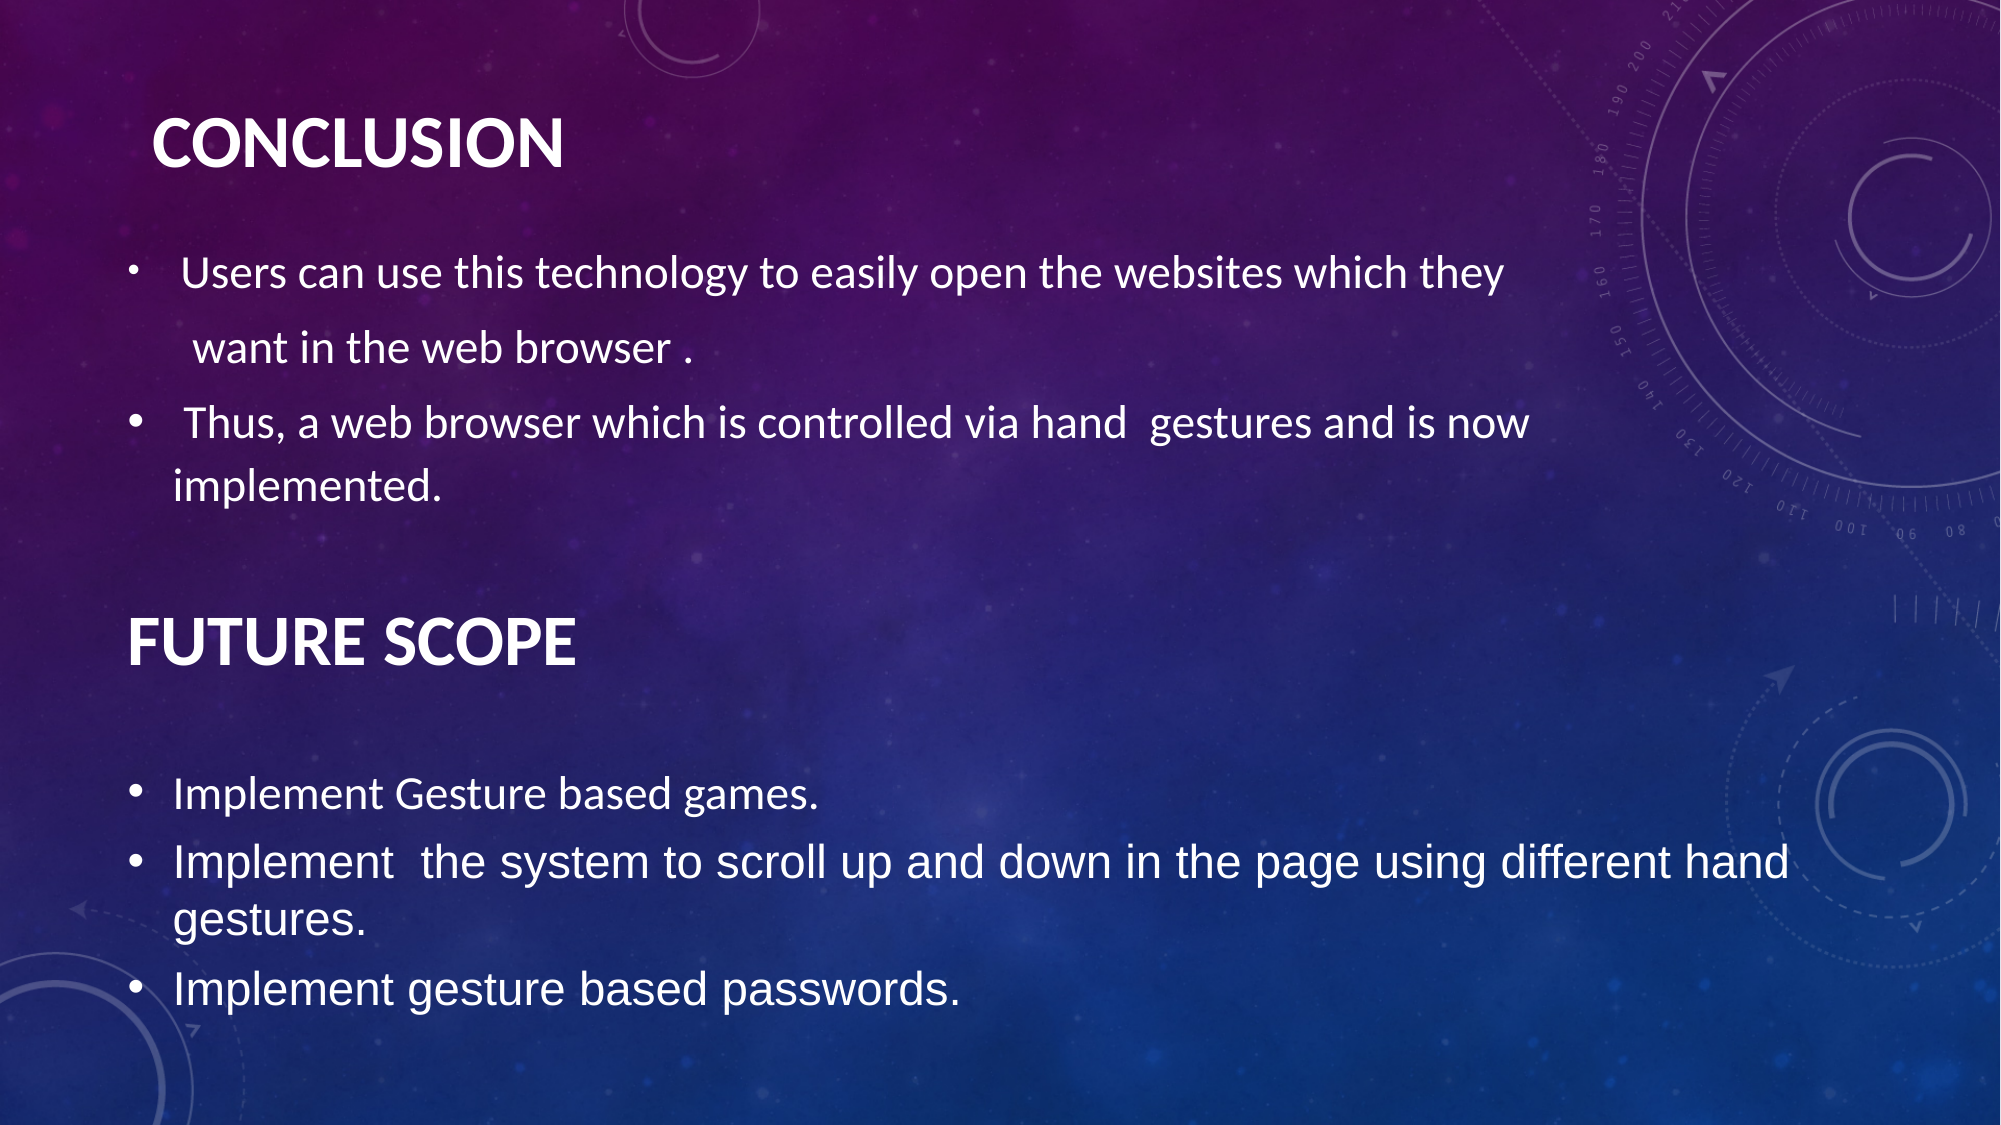

# Conclusion
 Users can use this technology to easily open the websites which they
      want in the web browser .
 Thus, a web browser which is controlled via hand  gestures and is now implemented.

FUTURE SCOPE

Implement Gesture based games.
Implement  the system to scroll up and down in the page using different hand gestures.
Implement gesture based passwords.